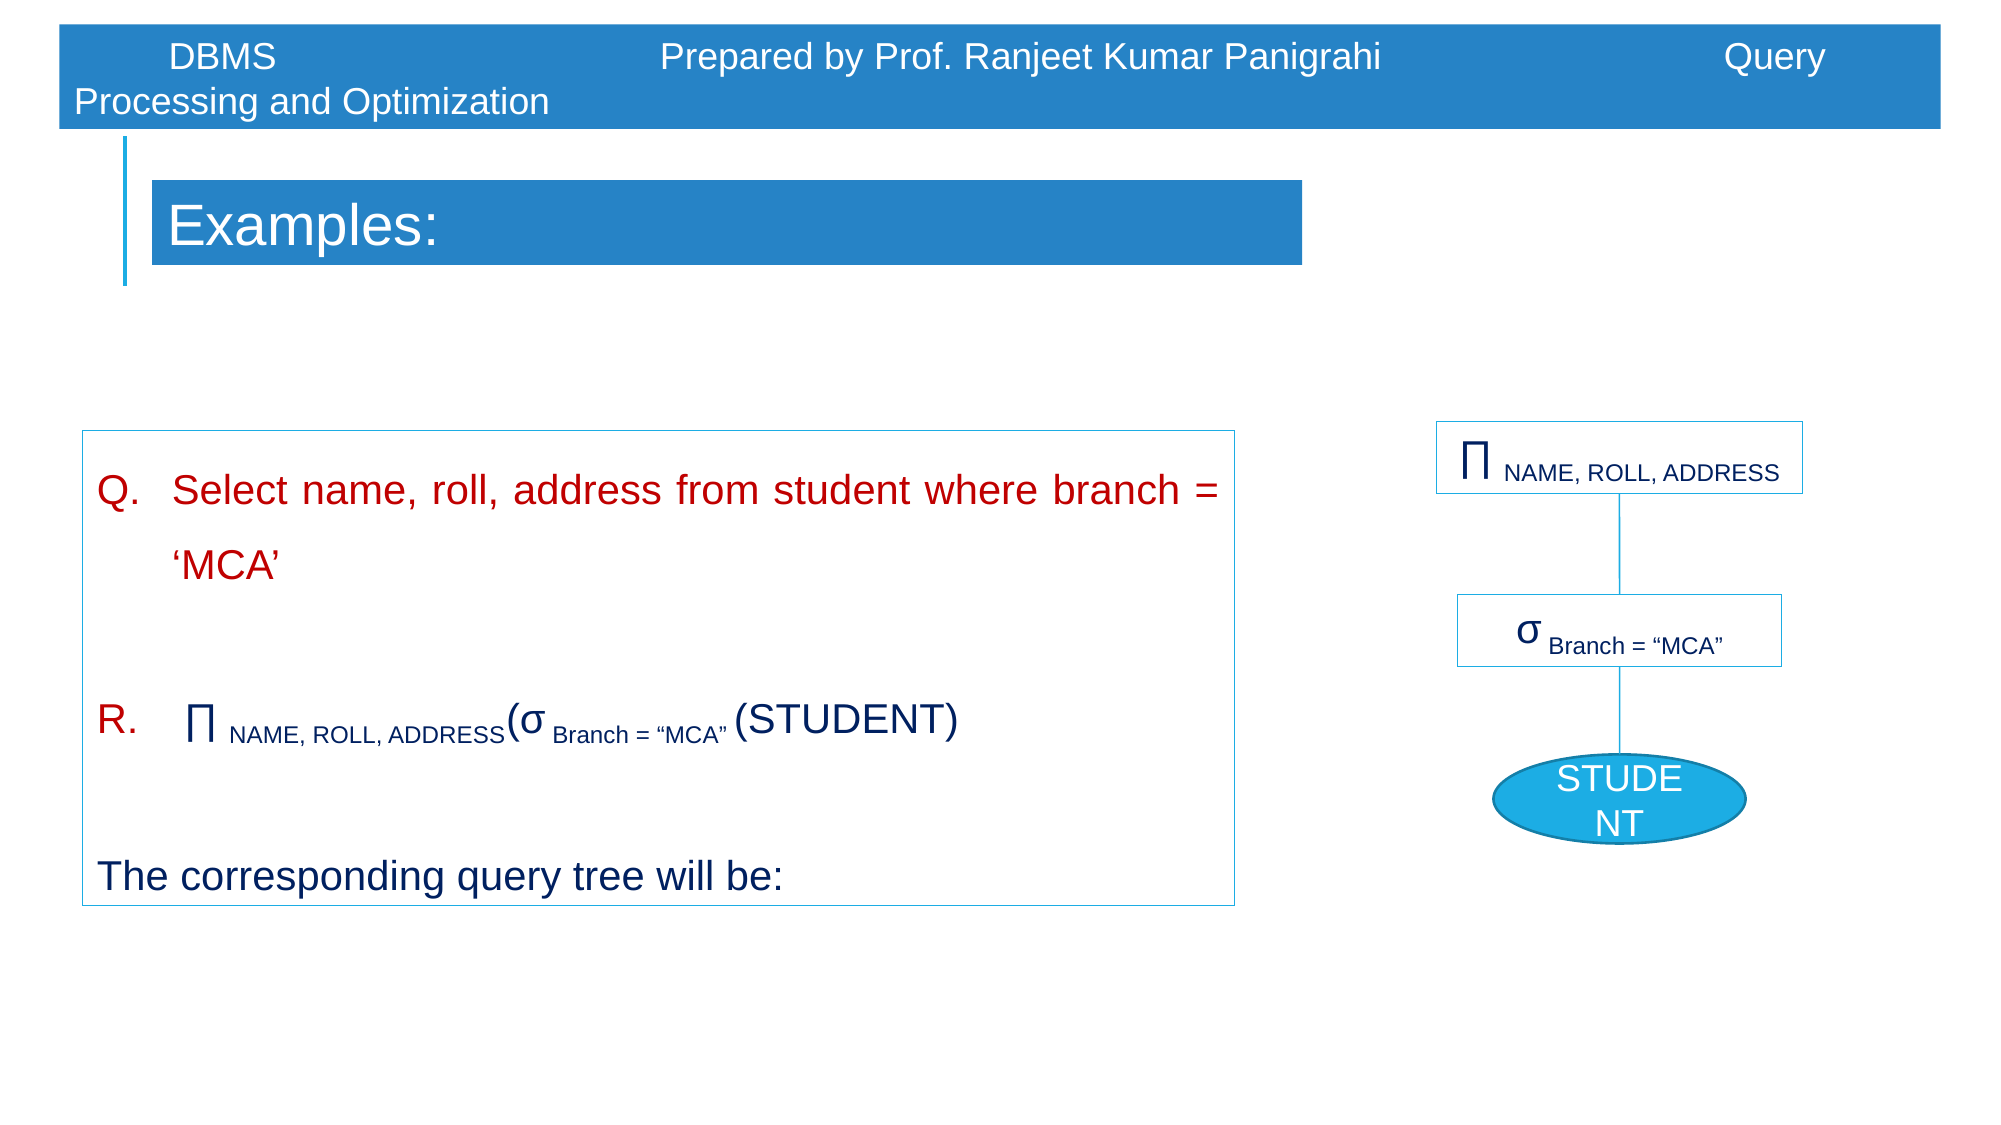

DBMS 		             Prepared by Prof. Ranjeet Kumar Panigrahi			Query Processing and Optimization
Examples:
∏ NAME, ROLL, ADDRESS
Select name, roll, address from student where branch = ‘MCA’

 ∏ NAME, ROLL, ADDRESS(σ Branch = “MCA” (STUDENT)

The corresponding query tree will be:
σ Branch = “MCA”
STUDENT